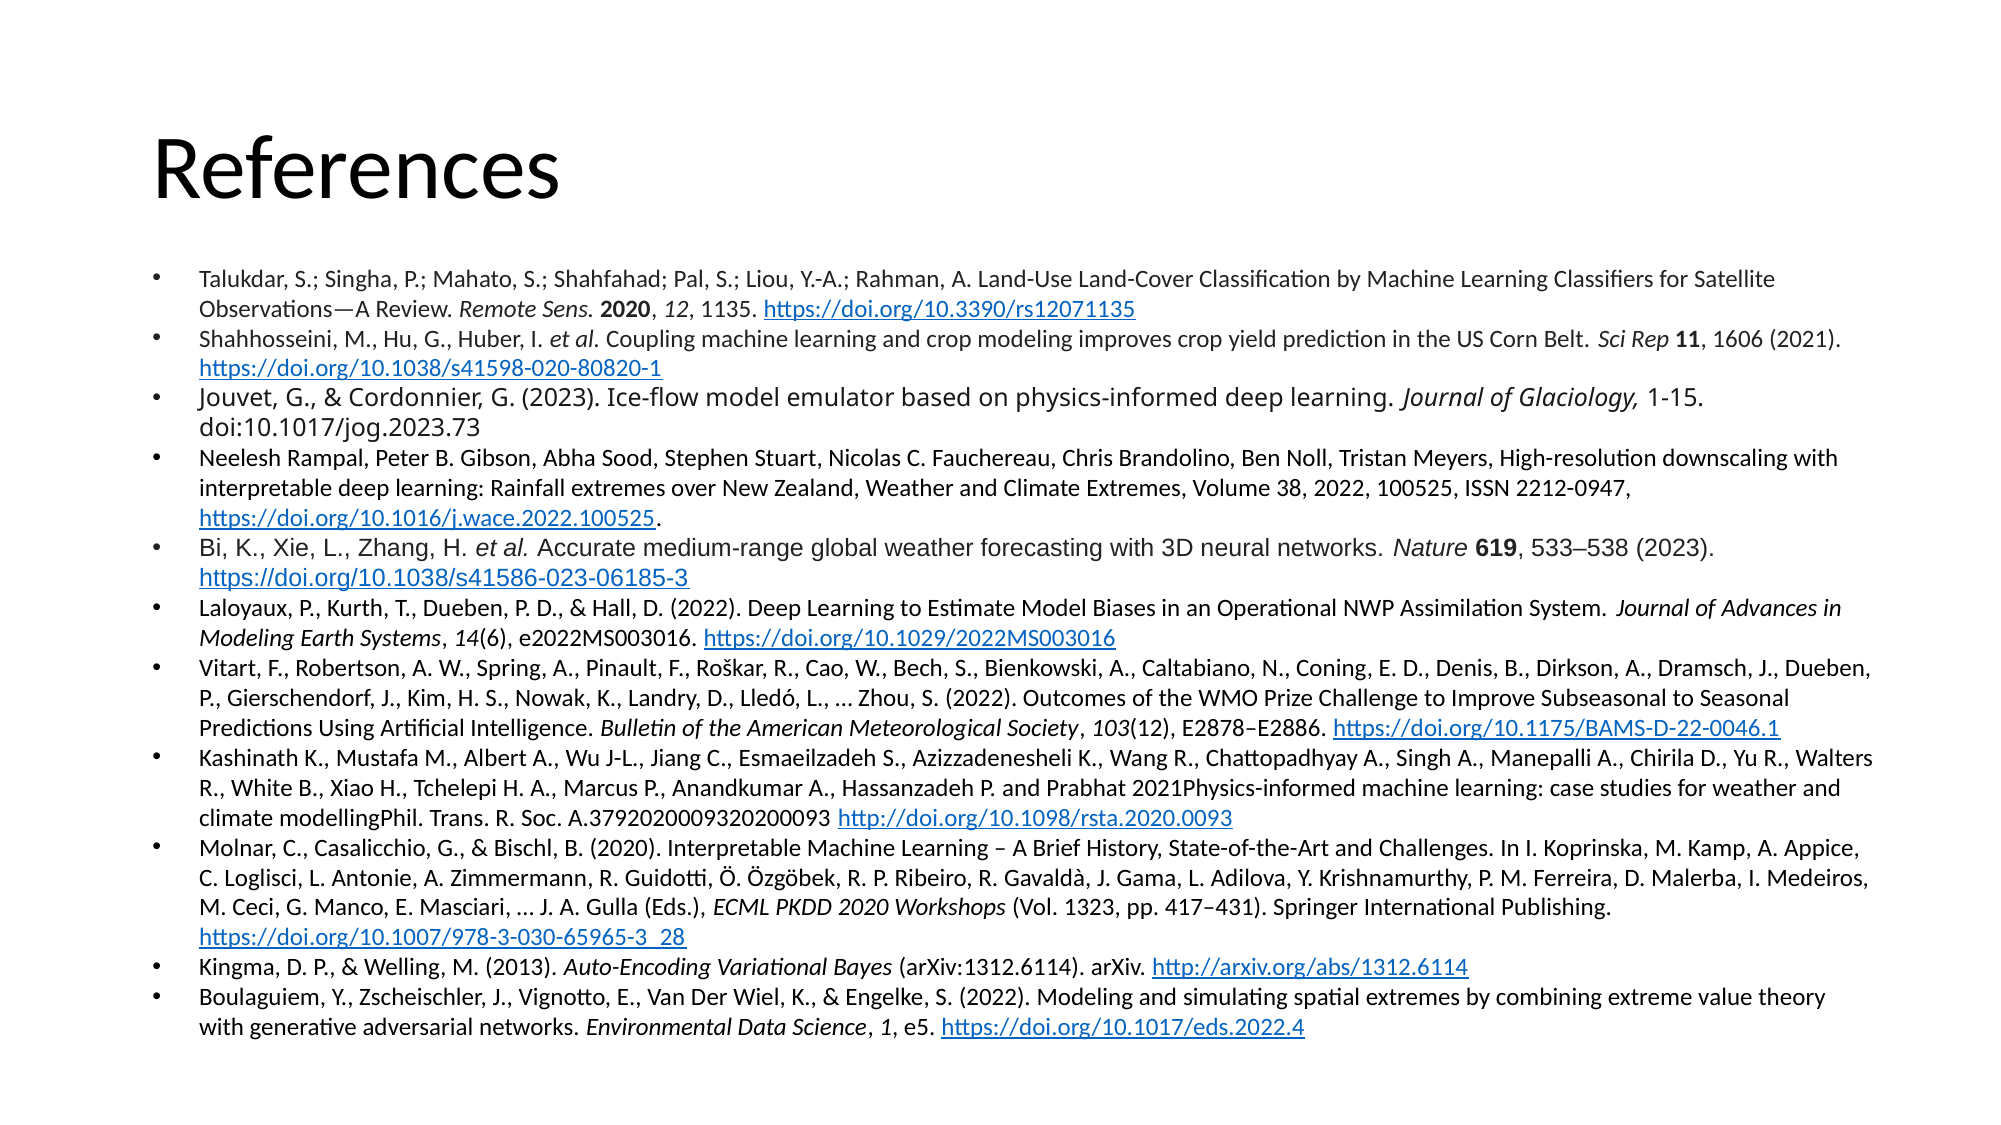

# References
Talukdar, S.; Singha, P.; Mahato, S.; Shahfahad; Pal, S.; Liou, Y.-A.; Rahman, A. Land-Use Land-Cover Classification by Machine Learning Classifiers for Satellite Observations—A Review. Remote Sens. 2020, 12, 1135. https://doi.org/10.3390/rs12071135
Shahhosseini, M., Hu, G., Huber, I. et al. Coupling machine learning and crop modeling improves crop yield prediction in the US Corn Belt. Sci Rep 11, 1606 (2021). https://doi.org/10.1038/s41598-020-80820-1
Jouvet, G., & Cordonnier, G. (2023). Ice-flow model emulator based on physics-informed deep learning. Journal of Glaciology, 1-15. doi:10.1017/jog.2023.73
Neelesh Rampal, Peter B. Gibson, Abha Sood, Stephen Stuart, Nicolas C. Fauchereau, Chris Brandolino, Ben Noll, Tristan Meyers, High-resolution downscaling with interpretable deep learning: Rainfall extremes over New Zealand, Weather and Climate Extremes, Volume 38, 2022, 100525, ISSN 2212-0947, https://doi.org/10.1016/j.wace.2022.100525.
Bi, K., Xie, L., Zhang, H. et al. Accurate medium-range global weather forecasting with 3D neural networks. Nature 619, 533–538 (2023). https://doi.org/10.1038/s41586-023-06185-3
Laloyaux, P., Kurth, T., Dueben, P. D., & Hall, D. (2022). Deep Learning to Estimate Model Biases in an Operational NWP Assimilation System. Journal of Advances in Modeling Earth Systems, 14(6), e2022MS003016. https://doi.org/10.1029/2022MS003016
Vitart, F., Robertson, A. W., Spring, A., Pinault, F., Roškar, R., Cao, W., Bech, S., Bienkowski, A., Caltabiano, N., Coning, E. D., Denis, B., Dirkson, A., Dramsch, J., Dueben, P., Gierschendorf, J., Kim, H. S., Nowak, K., Landry, D., Lledó, L., … Zhou, S. (2022). Outcomes of the WMO Prize Challenge to Improve Subseasonal to Seasonal Predictions Using Artificial Intelligence. Bulletin of the American Meteorological Society, 103(12), E2878–E2886. https://doi.org/10.1175/BAMS-D-22-0046.1
Kashinath K., Mustafa M., Albert A., Wu J-L., Jiang C., Esmaeilzadeh S., Azizzadenesheli K., Wang R., Chattopadhyay A., Singh A., Manepalli A., Chirila D., Yu R., Walters R., White B., Xiao H., Tchelepi H. A., Marcus P., Anandkumar A., Hassanzadeh P. and Prabhat 2021Physics-informed machine learning: case studies for weather and climate modellingPhil. Trans. R. Soc. A.3792020009320200093 http://doi.org/10.1098/rsta.2020.0093
Molnar, C., Casalicchio, G., & Bischl, B. (2020). Interpretable Machine Learning – A Brief History, State-of-the-Art and Challenges. In I. Koprinska, M. Kamp, A. Appice, C. Loglisci, L. Antonie, A. Zimmermann, R. Guidotti, Ö. Özgöbek, R. P. Ribeiro, R. Gavaldà, J. Gama, L. Adilova, Y. Krishnamurthy, P. M. Ferreira, D. Malerba, I. Medeiros, M. Ceci, G. Manco, E. Masciari, … J. A. Gulla (Eds.), ECML PKDD 2020 Workshops (Vol. 1323, pp. 417–431). Springer International Publishing. https://doi.org/10.1007/978-3-030-65965-3_28
Kingma, D. P., & Welling, M. (2013). Auto-Encoding Variational Bayes (arXiv:1312.6114). arXiv. http://arxiv.org/abs/1312.6114
Boulaguiem, Y., Zscheischler, J., Vignotto, E., Van Der Wiel, K., & Engelke, S. (2022). Modeling and simulating spatial extremes by combining extreme value theory with generative adversarial networks. Environmental Data Science, 1, e5. https://doi.org/10.1017/eds.2022.4